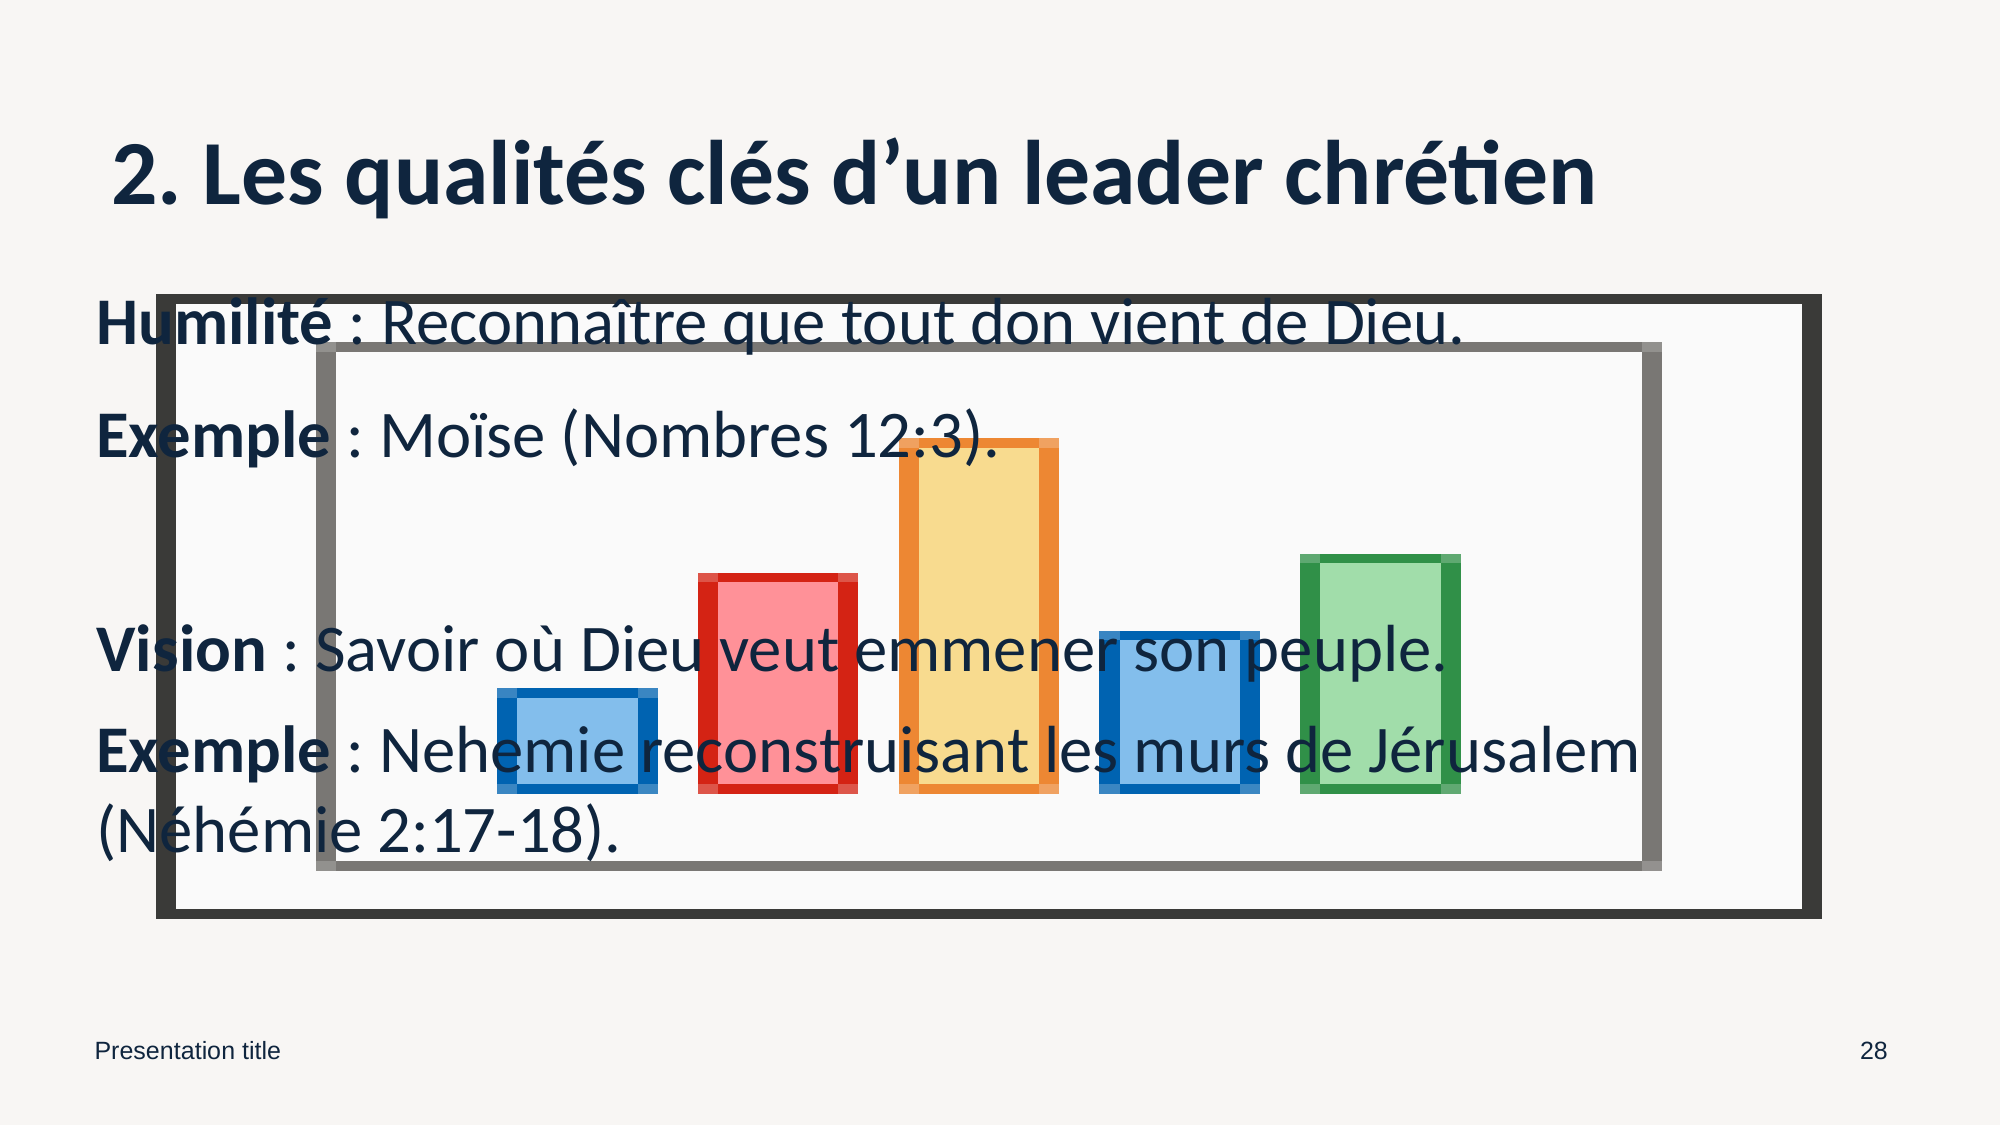

# 2. Les qualités clés d’un leader chrétien
Humilité : Reconnaître que tout don vient de Dieu.
Exemple : Moïse (Nombres 12:3).

Vision : Savoir où Dieu veut emmener son peuple.
Exemple : Nehemie reconstruisant les murs de Jérusalem (Néhémie 2:17-18).
Presentation title
28